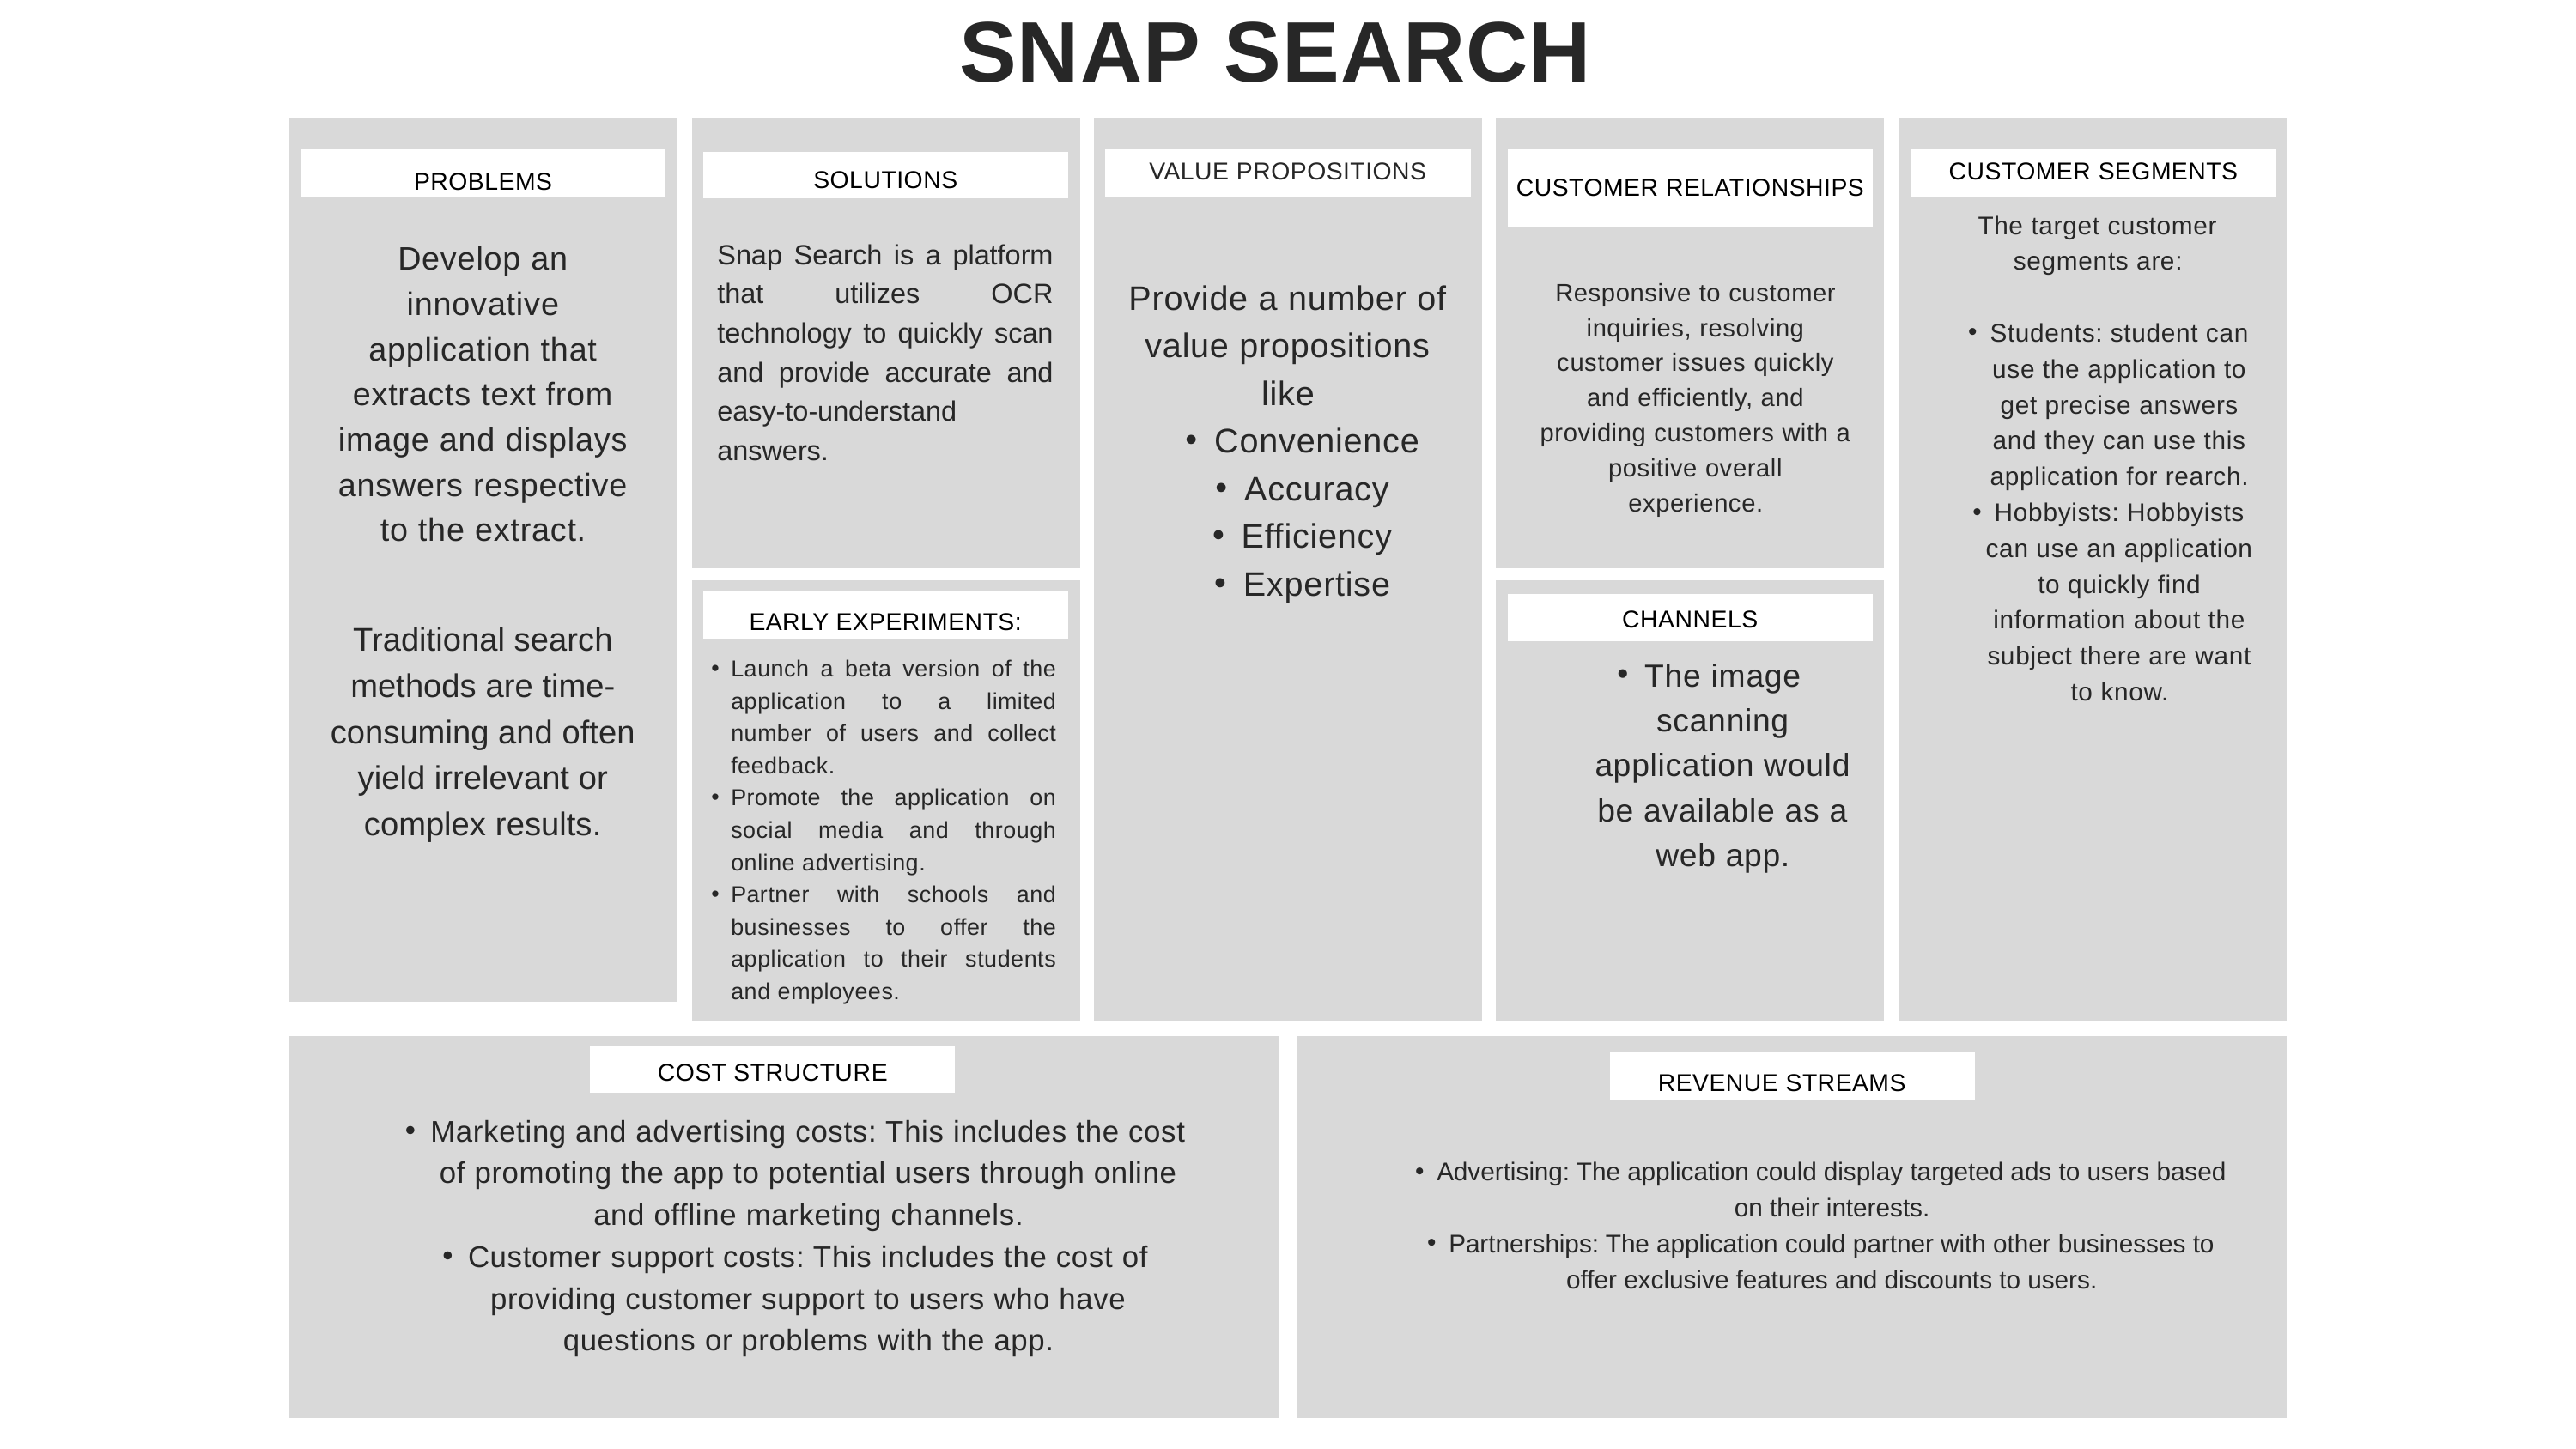

SNAP SEARCH

VALUE PROPOSITIONS

CUSTOMER SEGMENTS

CUSTOMER RELATIONSHIPS

SOLUTIONS

PROBLEMS
The target customer segments are:

Students: student can use the application to get precise answers and they can use this application for rearch.
Hobbyists: Hobbyists can use an application to quickly find information about the subject there are want to know.
Develop an innovative application that extracts text from image and displays answers respective to the extract.
Snap Search is a platform that utilizes OCR technology to quickly scan and provide accurate and easy-to-understand answers.
Provide a number of value propositions like
Convenience
Accuracy
Efficiency
Expertise
Responsive to customer inquiries, resolving customer issues quickly and efficiently, and providing customers with a positive overall experience.

CHANNELS

EARLY EXPERIMENTS:
Traditional search methods are time-consuming and often yield irrelevant or complex results.
The image scanning application would be available as a web app.
Launch a beta version of the application to a limited number of users and collect feedback.
Promote the application on social media and through online advertising.
Partner with schools and businesses to offer the application to their students and employees.

COST STRUCTURE

REVENUE STREAMS
Marketing and advertising costs: This includes the cost of promoting the app to potential users through online and offline marketing channels.
Customer support costs: This includes the cost of providing customer support to users who have questions or problems with the app.

Advertising: The application could display targeted ads to users based on their interests.
Partnerships: The application could partner with other businesses to offer exclusive features and discounts to users.